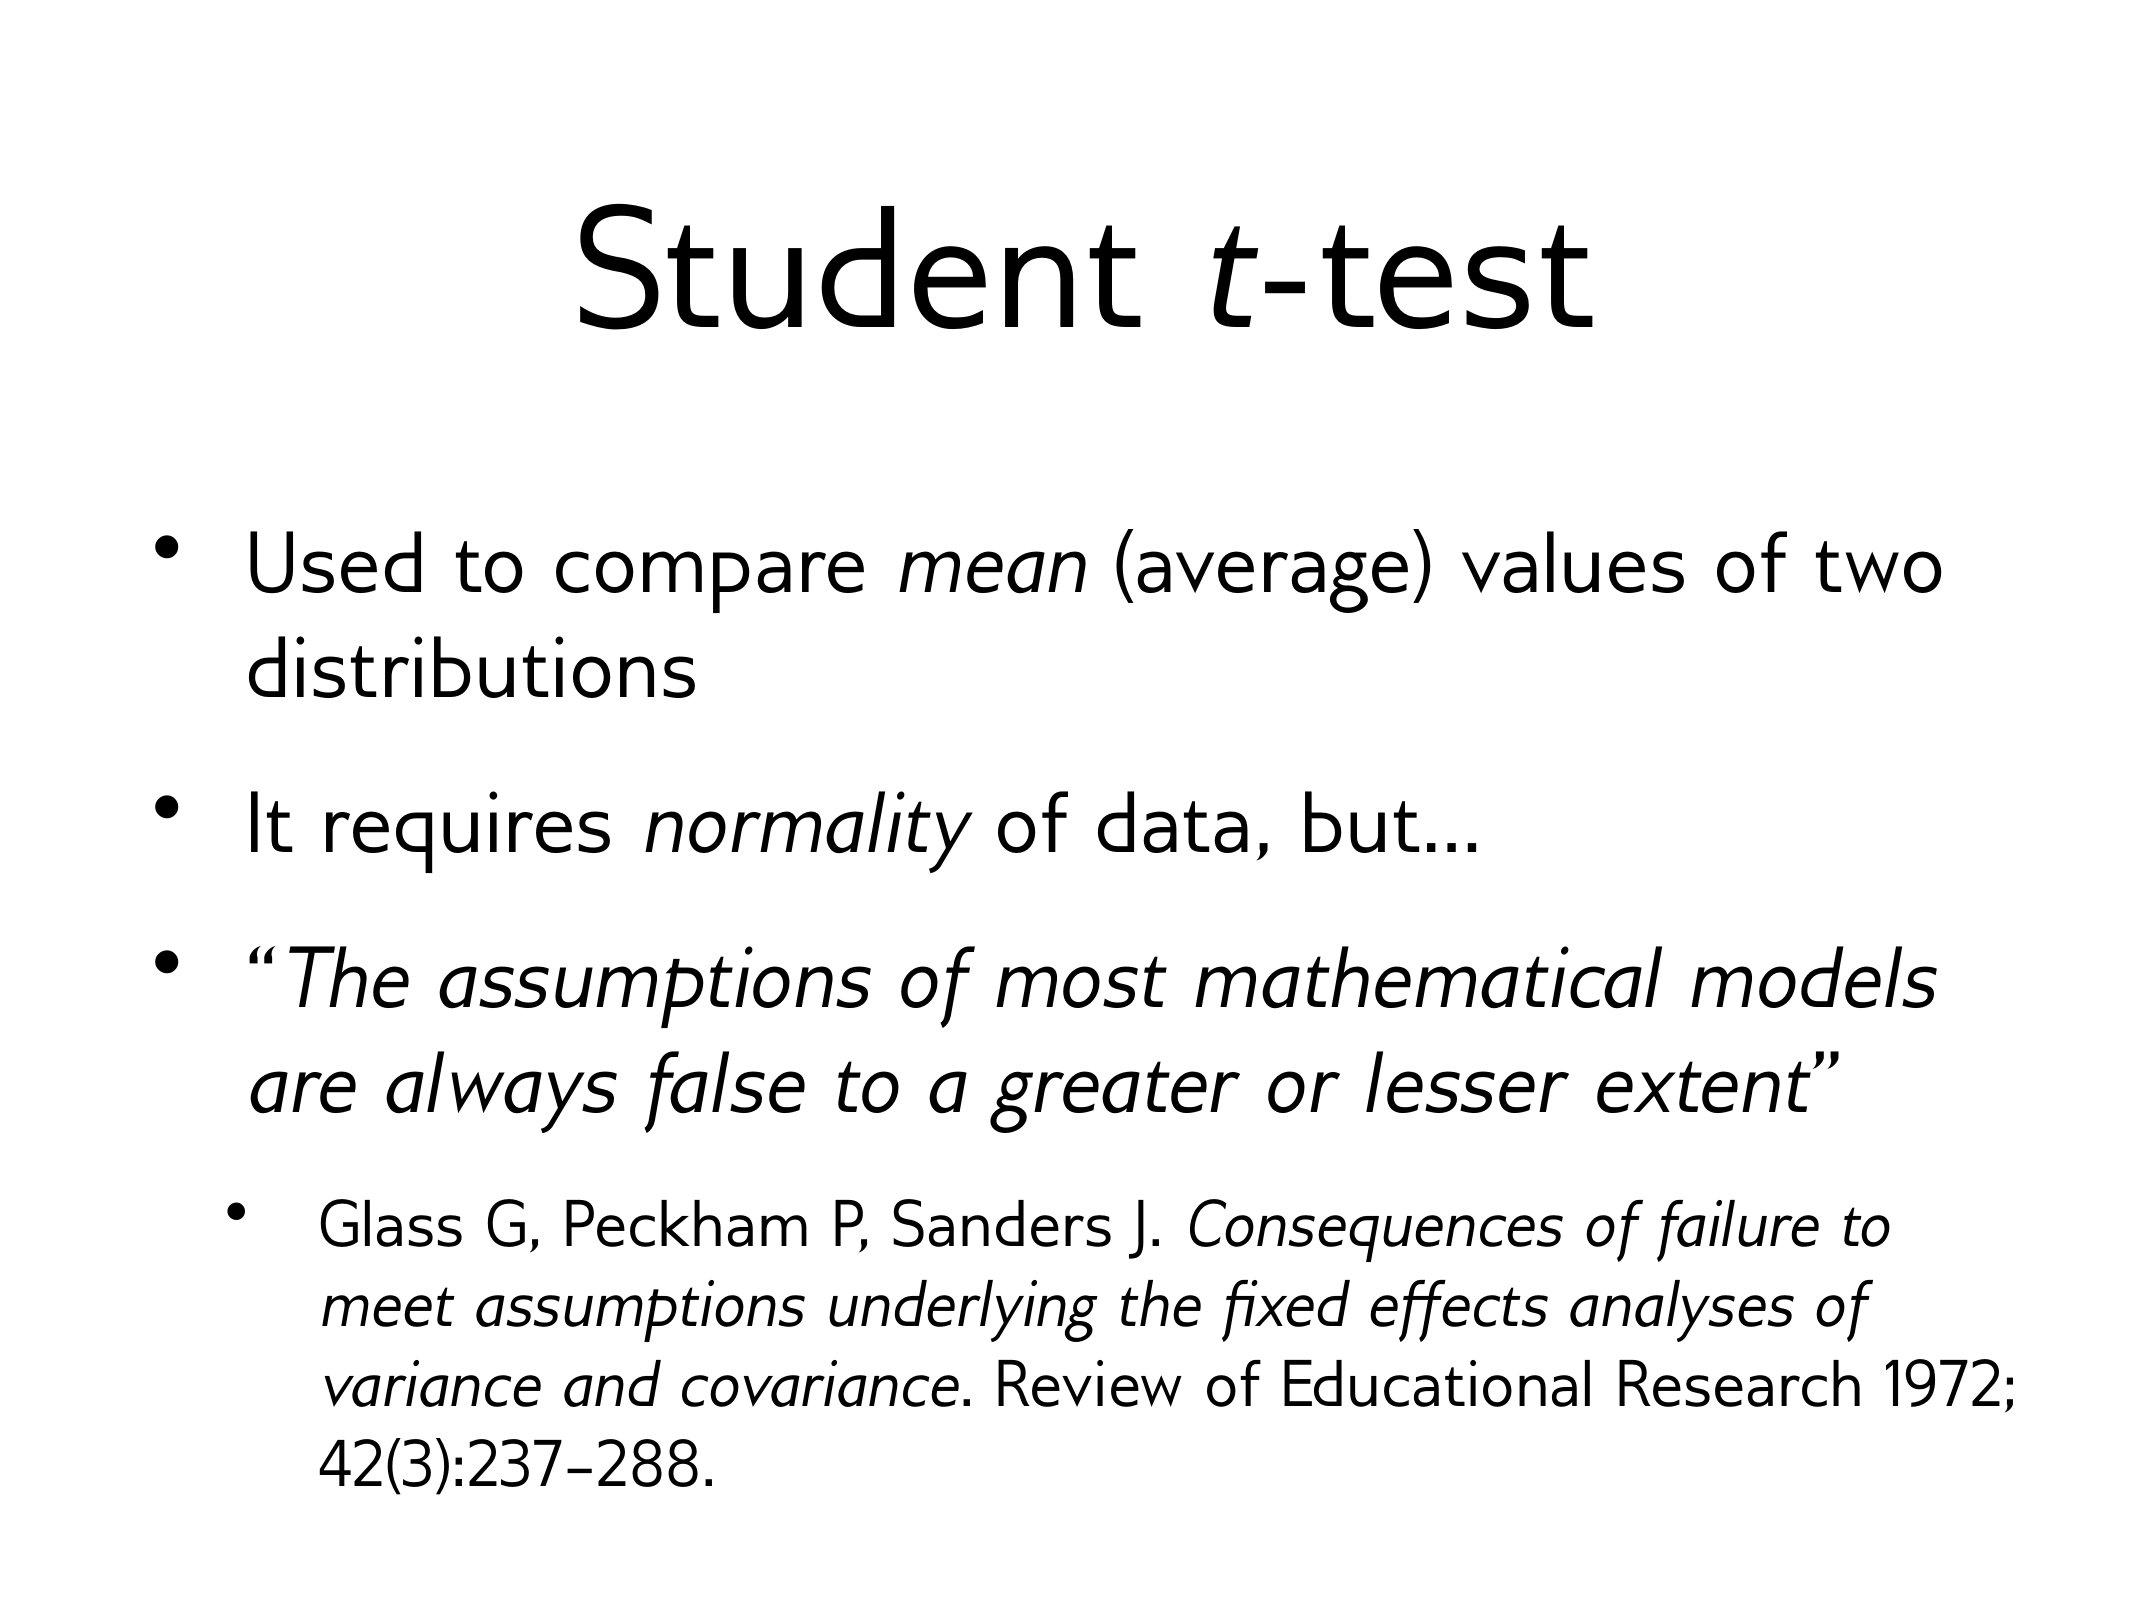

# Student t-test
Used to compare mean (average) values of two distributions
It requires normality of data, but…
“The assumptions of most mathematical models are always false to a greater or lesser extent”
Glass G, Peckham P, Sanders J. Consequences of failure to meet assumptions underlying the fixed effects analyses of variance and covariance. Review of Educational Research 1972; 42(3):237–288.